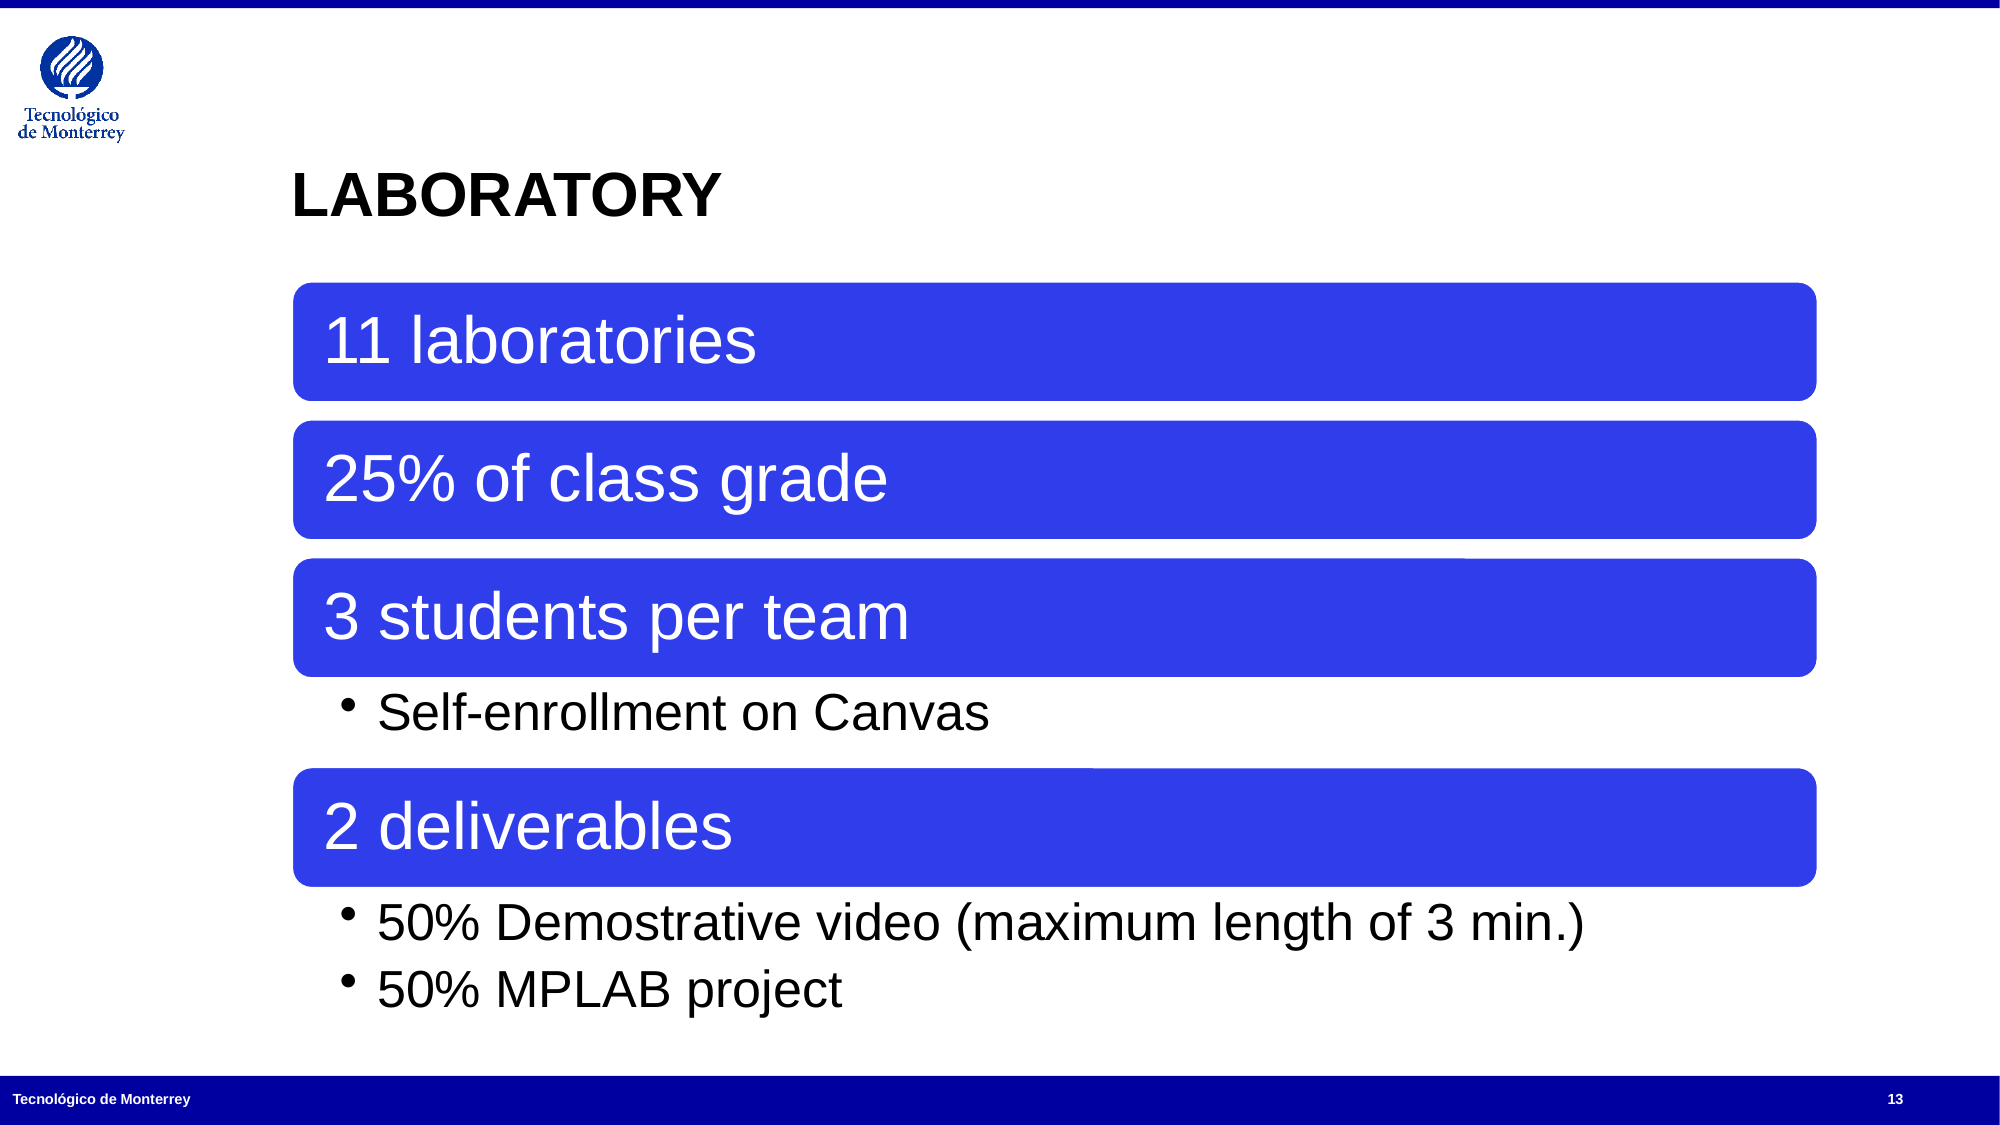

# LABORATORY
11 laboratories
25% of class grade
3 students per team
Self-enrollment on Canvas
2 deliverables
50% Demostrative video (maximum length of 3 min.)
50% MPLAB project
13